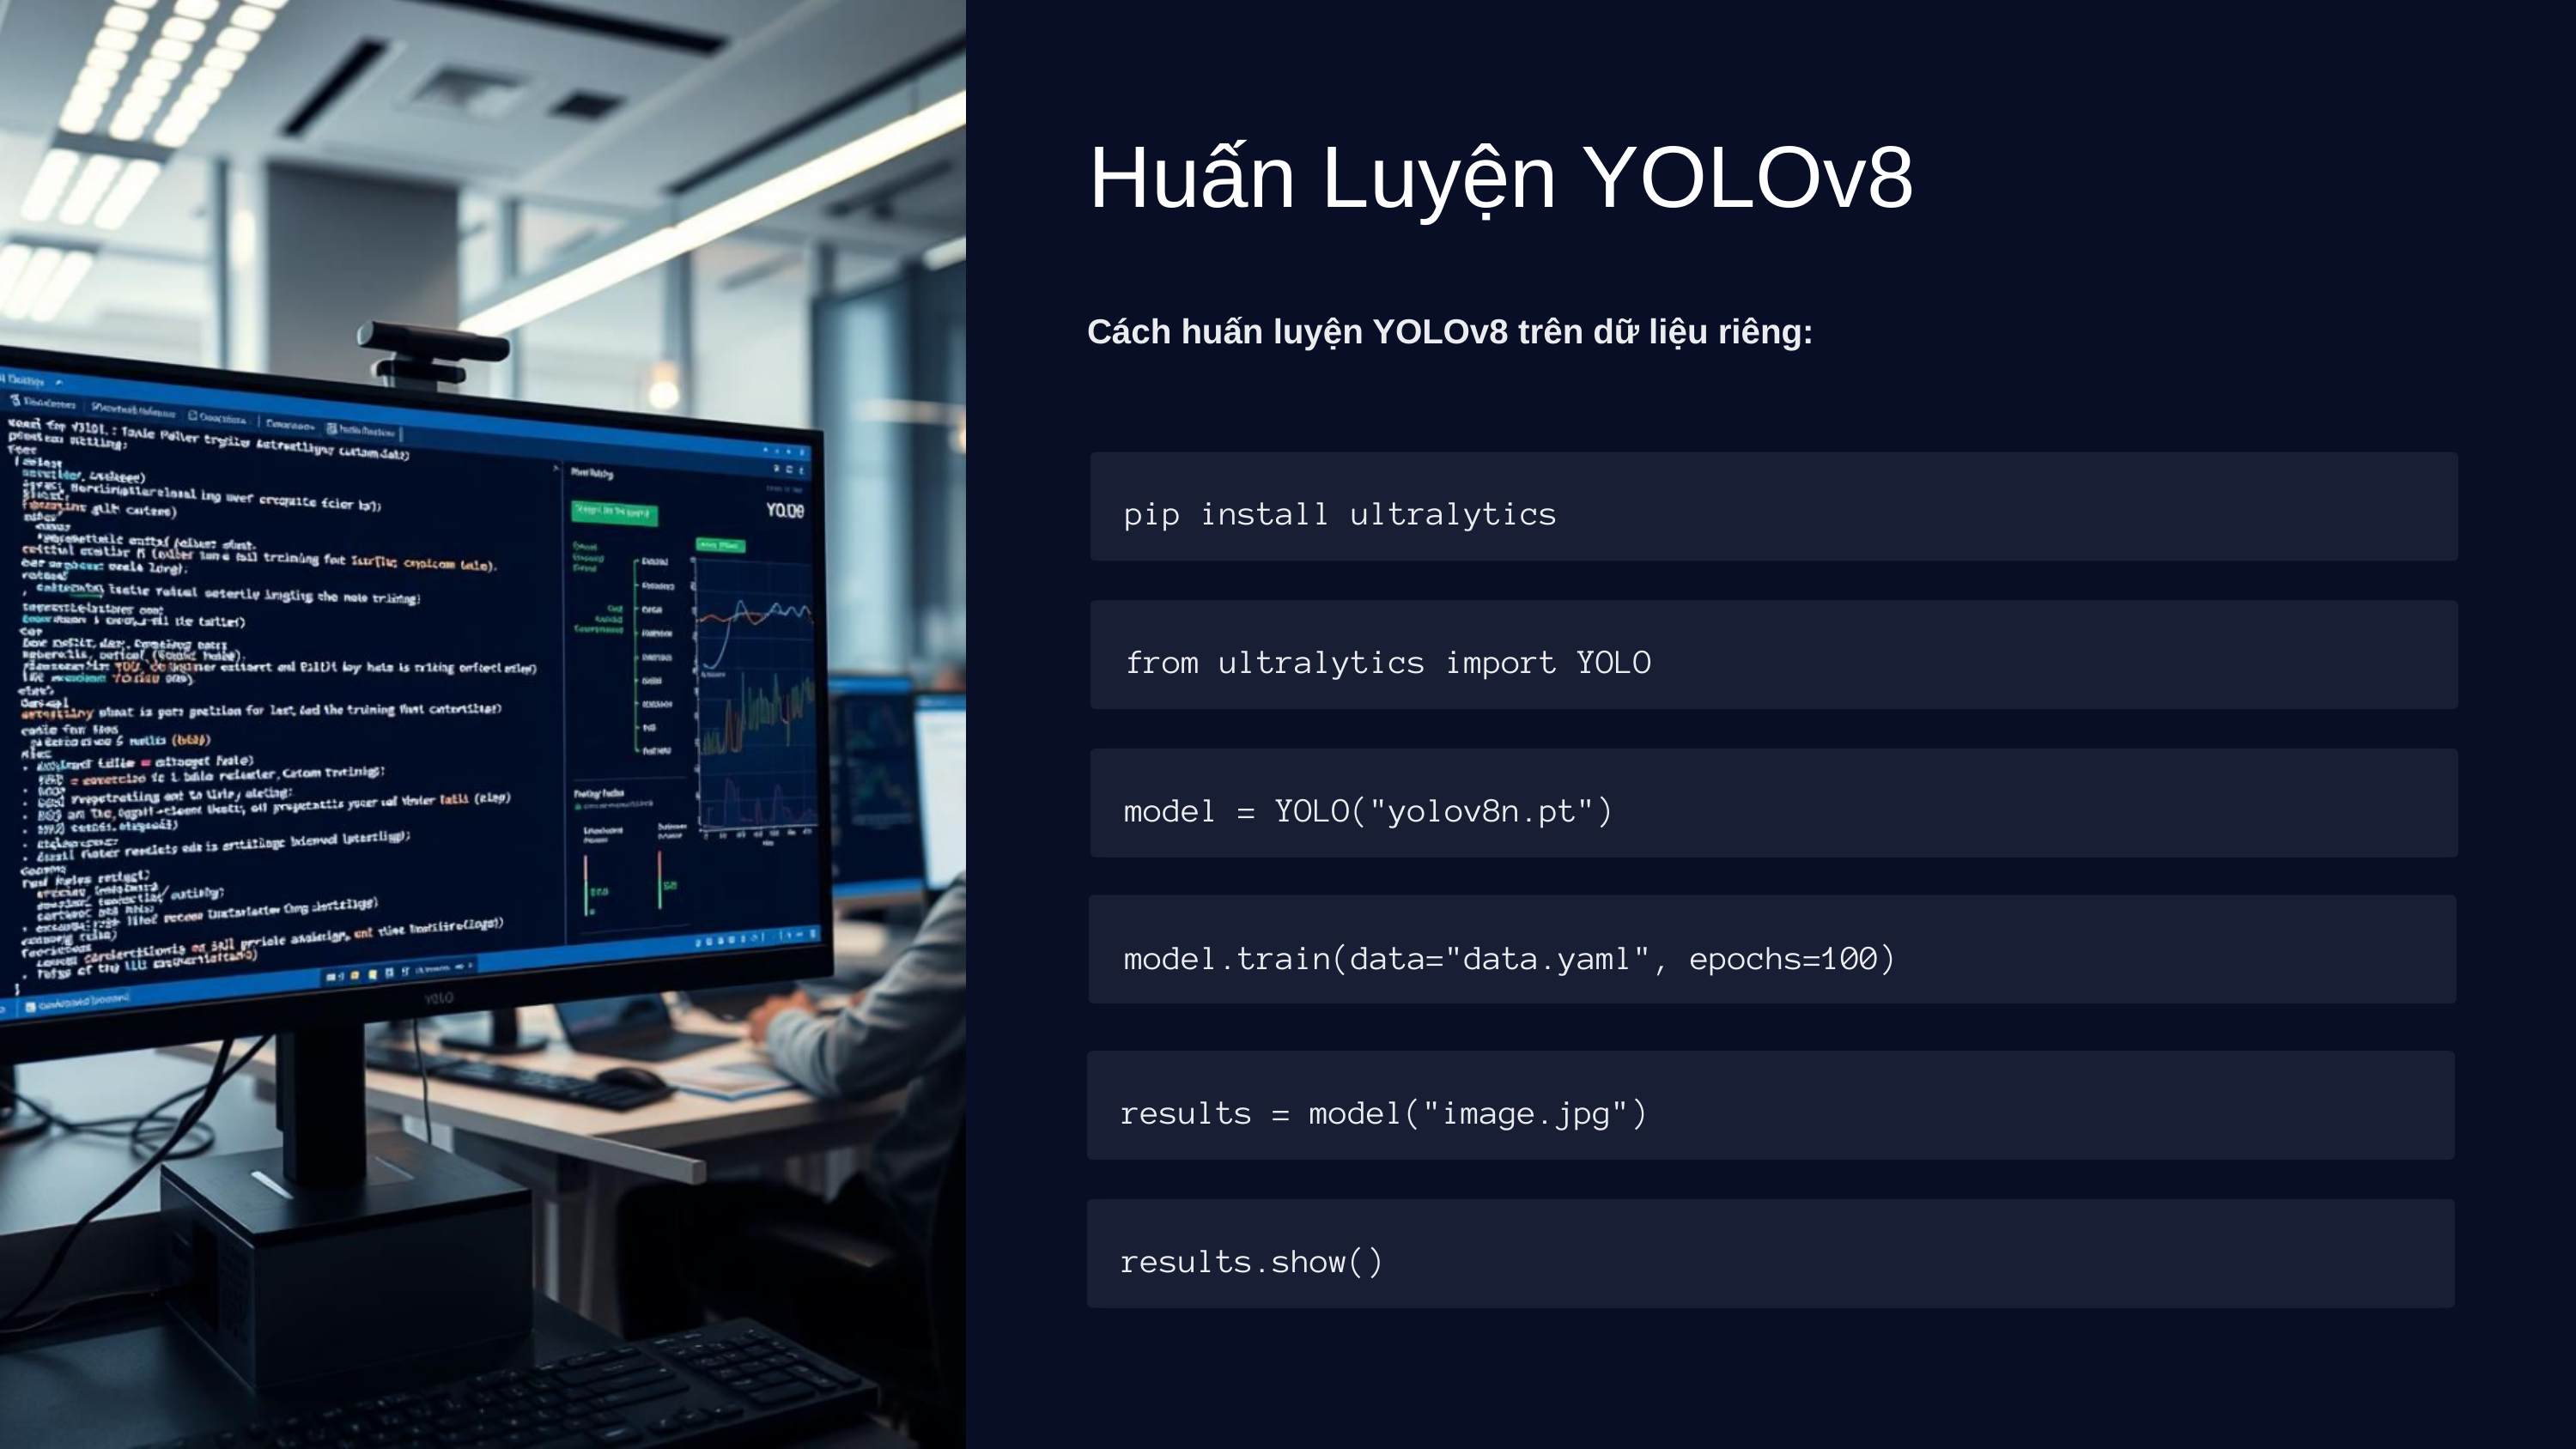

Huấn Luyện YOLOv8

Cách huấn luyện YOLOv8 trên dữ liệu riêng:

pip install ultralytics

from ultralytics import YOLO

model = YOLO("yolov8n.pt")

model.train(data="data.yaml", epochs=100)

results = model("image.jpg")

results.show()